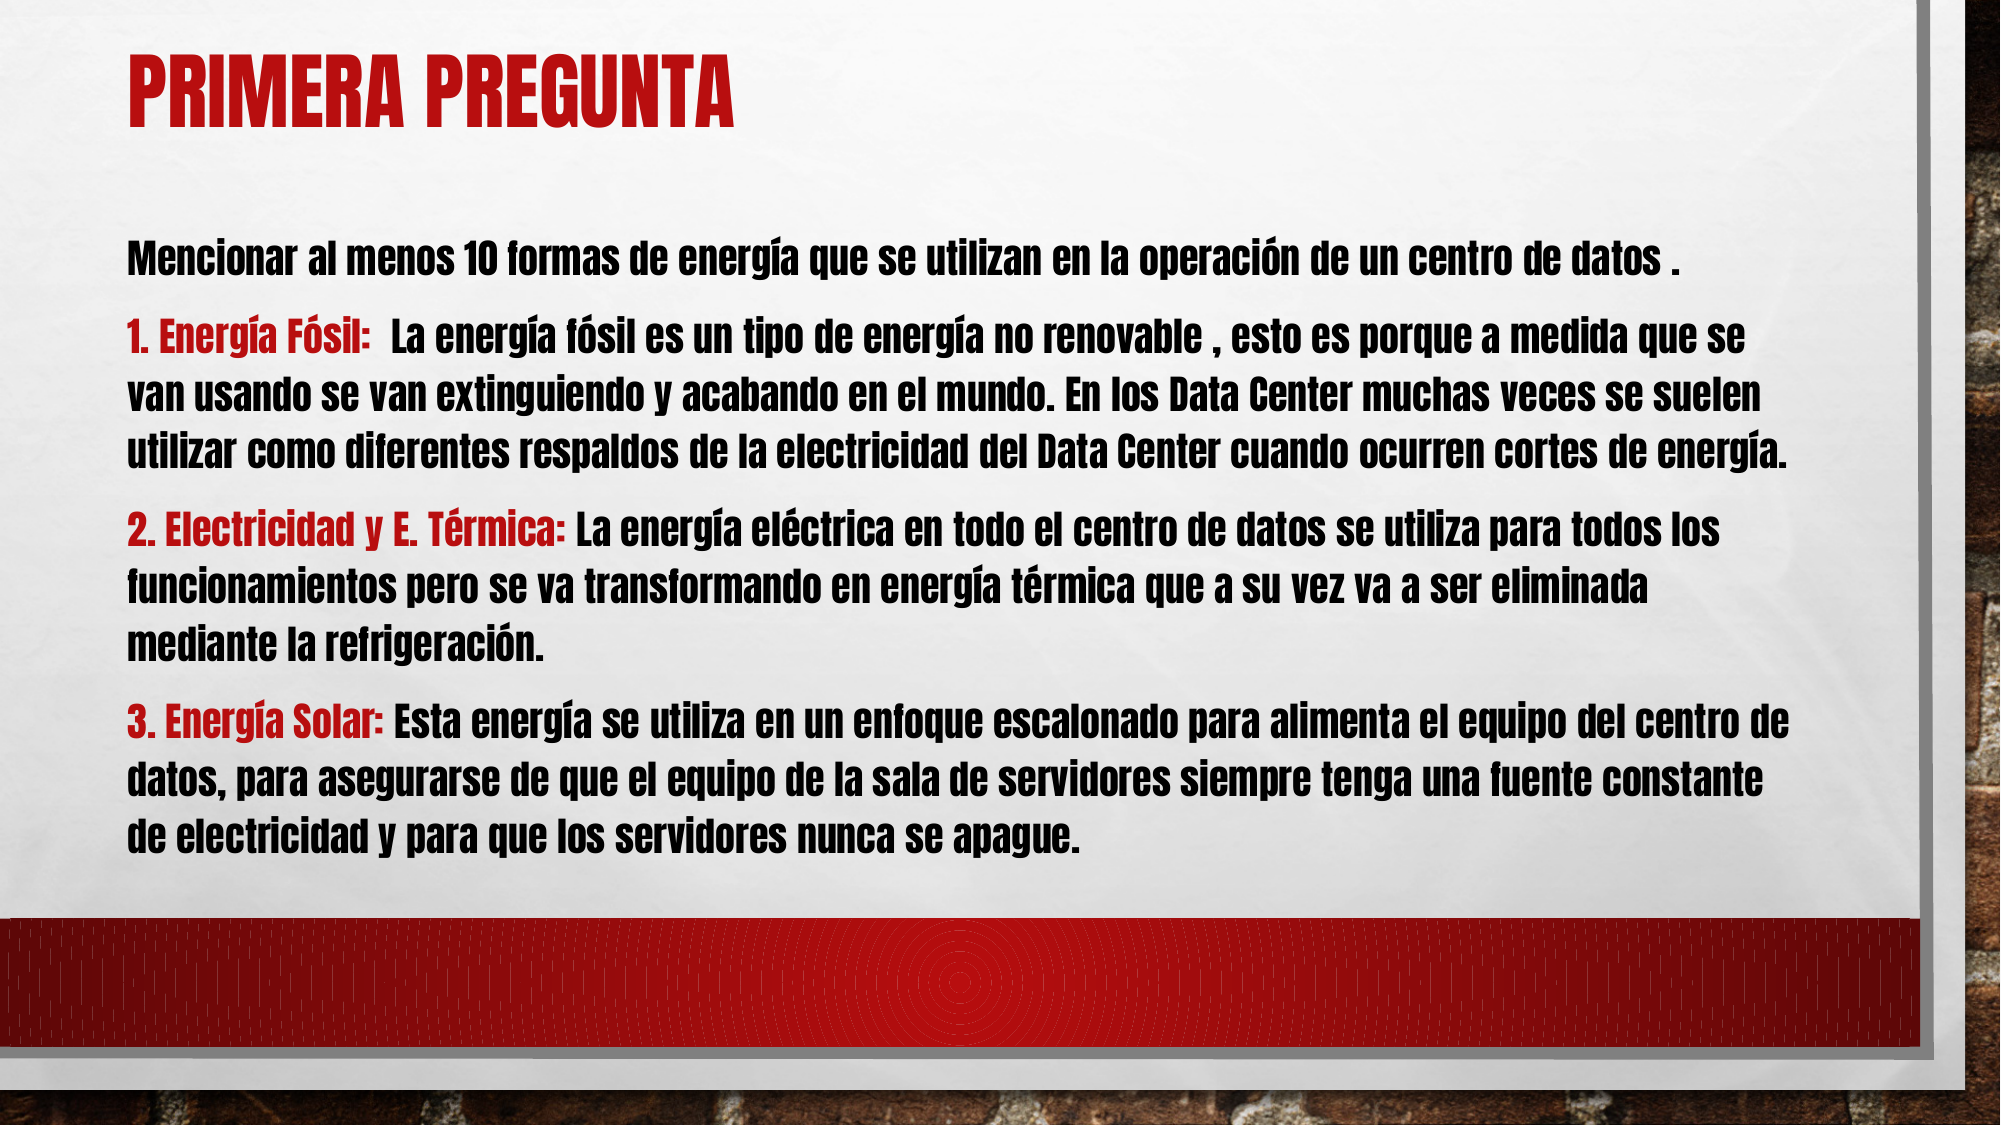

# PRIMERA PREGUNTA
Mencionar al menos 10 formas de energía que se utilizan en la operación de un centro de datos .
1. Energía Fósil:  La energía fósil es un tipo de energía no renovable , esto es porque a medida que se van usando se van extinguiendo y acabando en el mundo. En los Data Center muchas veces se suelen utilizar como diferentes respaldos de la electricidad del Data Center cuando ocurren cortes de energía.
2. Electricidad y E. Térmica: La energía eléctrica en todo el centro de datos se utiliza para todos los funcionamientos pero se va transformando en energía térmica que a su vez va a ser eliminada mediante la refrigeración.
3. Energía Solar: Esta energía se utiliza en un enfoque escalonado para alimenta el equipo del centro de datos, para asegurarse de que el equipo de la sala de servidores siempre tenga una fuente constante de electricidad y para que los servidores nunca se apague.